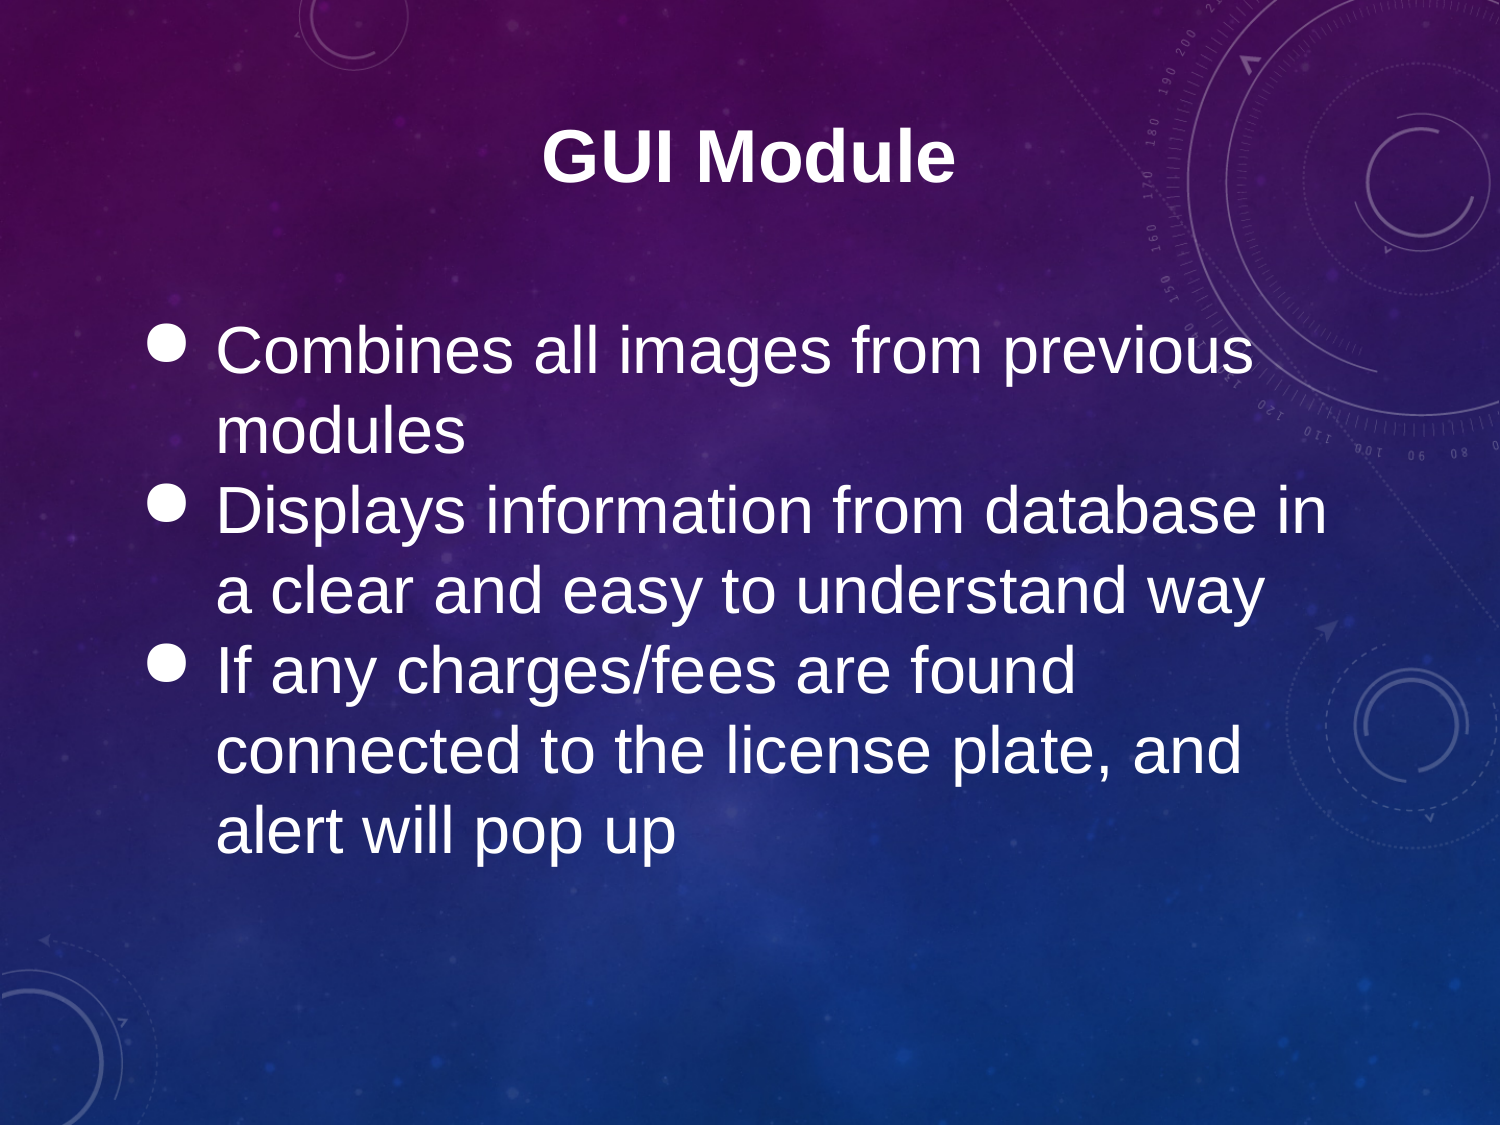

GUI Module
Combines all images from previous modules
Displays information from database in a clear and easy to understand way
If any charges/fees are found connected to the license plate, and alert will pop up